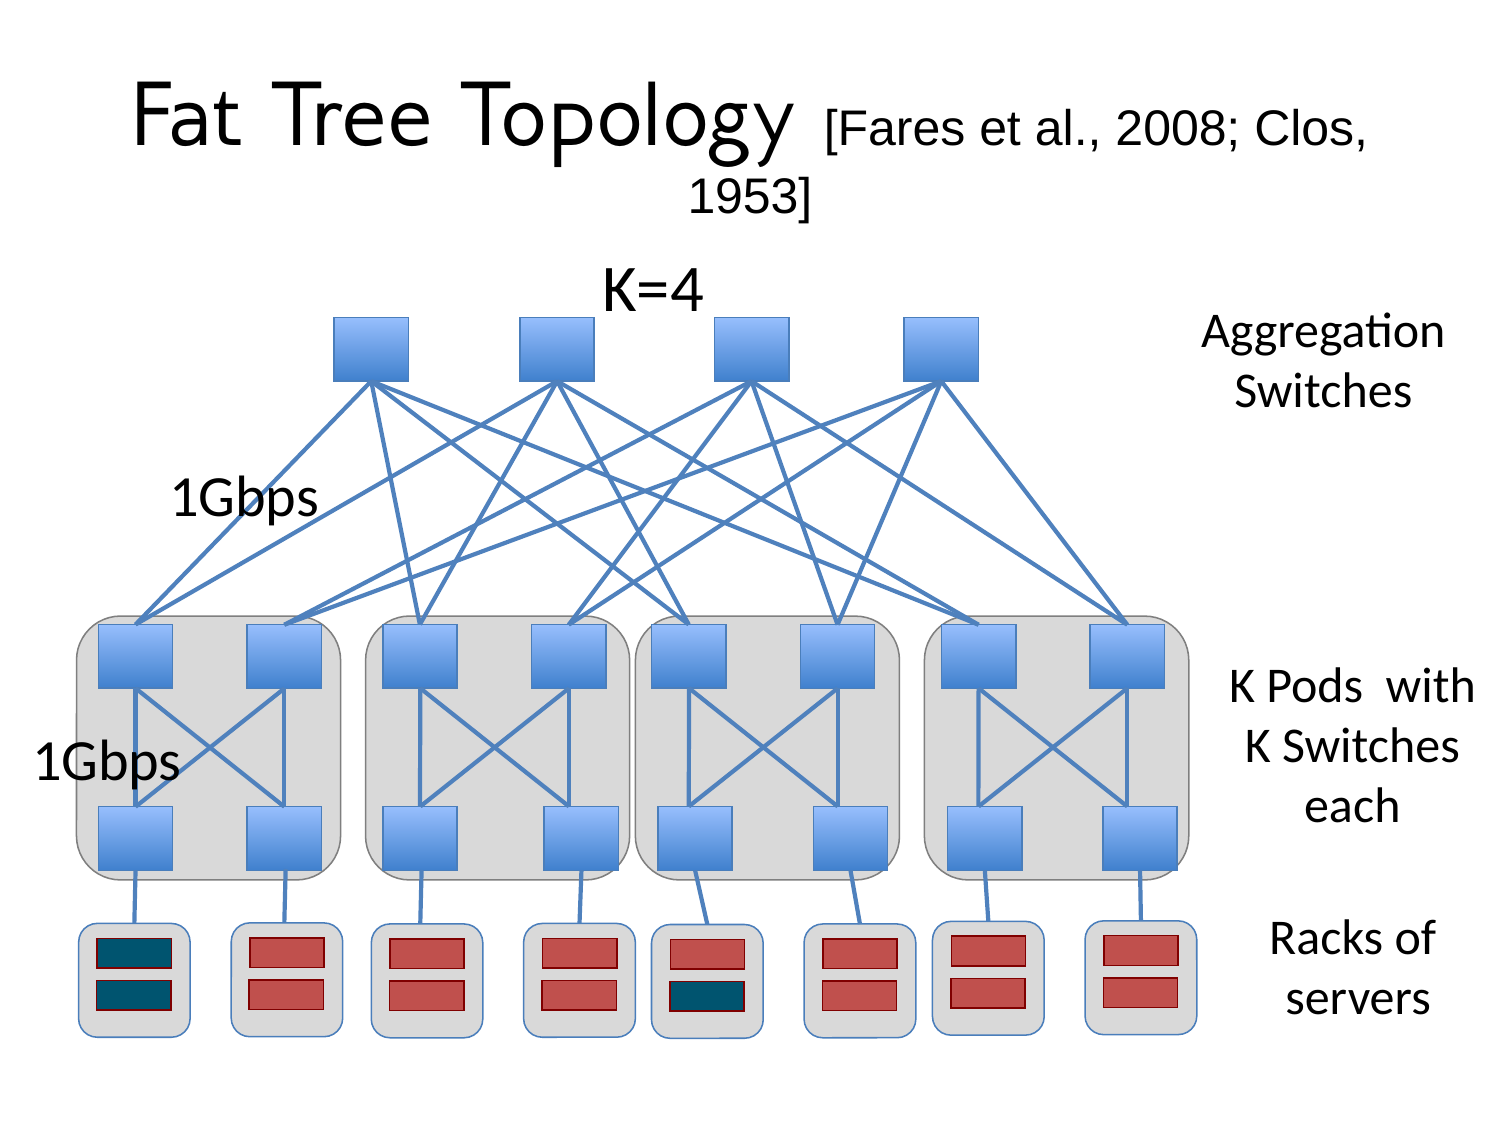

Fat Tree Topology [Fares et al., 2008; Clos, 1953]
K=4
Aggregation Switches

1Gbps

K Pods  with
 K Switches
each
1Gbps

Racks of
servers